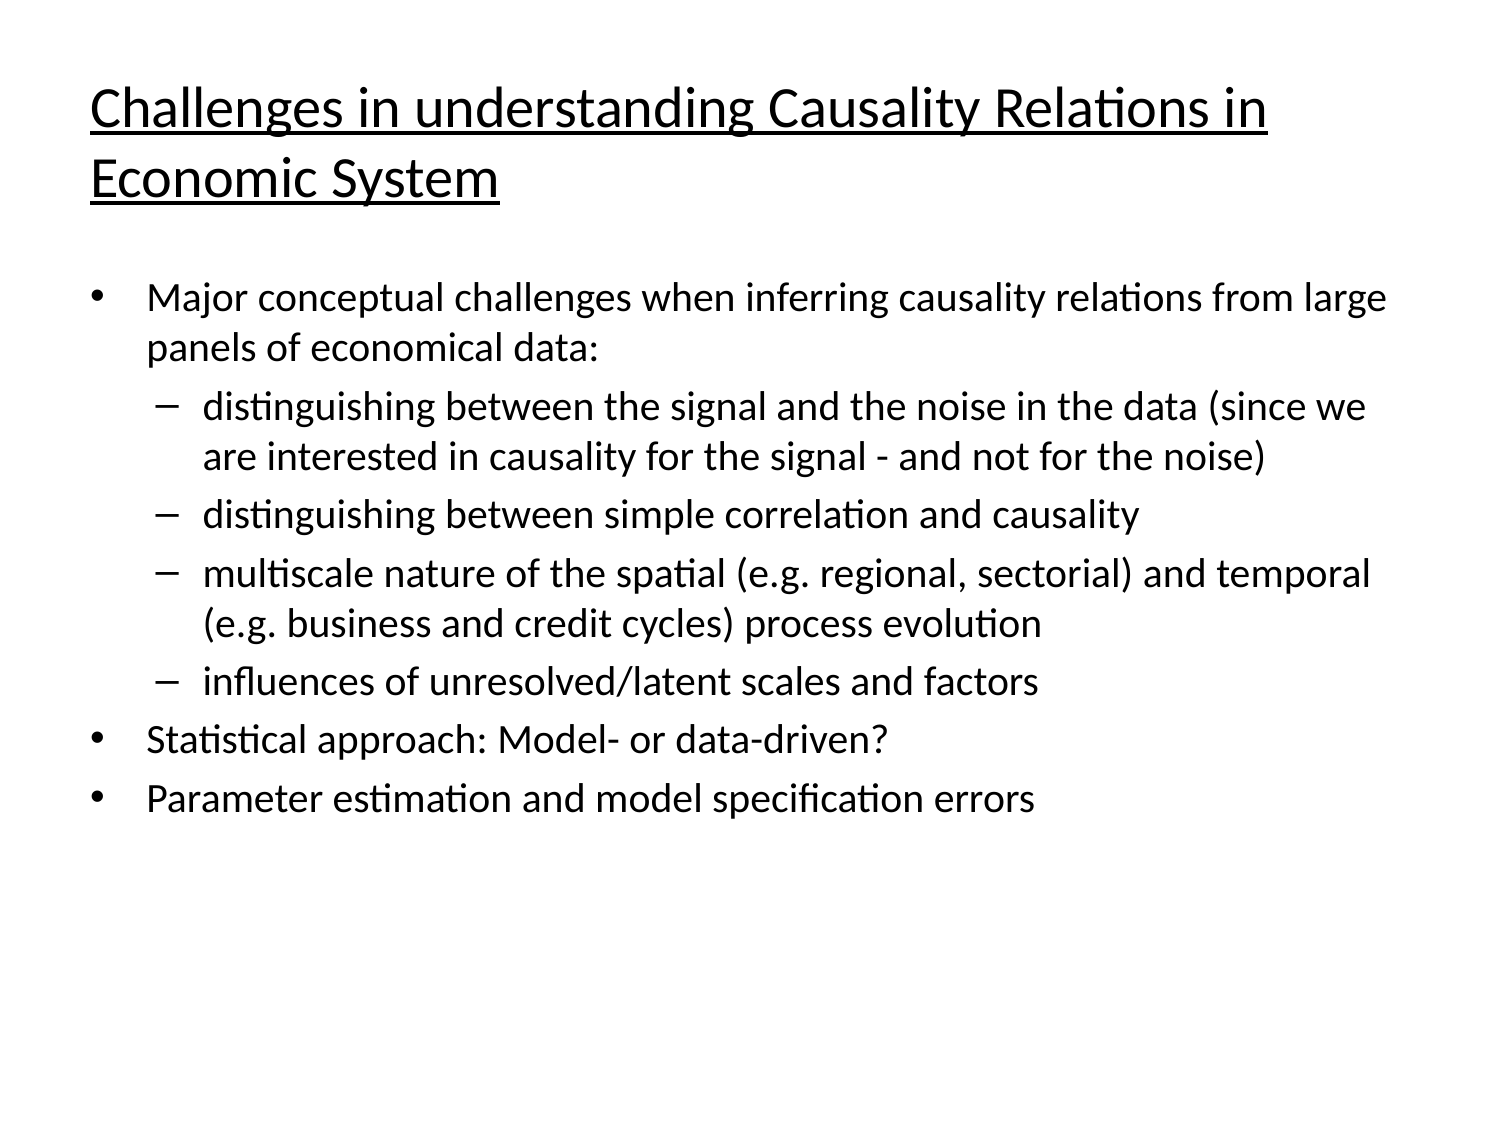

# Challenges in understanding Causality Relations in Economic System
Major conceptual challenges when inferring causality relations from large panels of economical data:
distinguishing between the signal and the noise in the data (since we are interested in causality for the signal - and not for the noise)
distinguishing between simple correlation and causality
multiscale nature of the spatial (e.g. regional, sectorial) and temporal (e.g. business and credit cycles) process evolution
influences of unresolved/latent scales and factors
Statistical approach: Model- or data-driven?
Parameter estimation and model specification errors